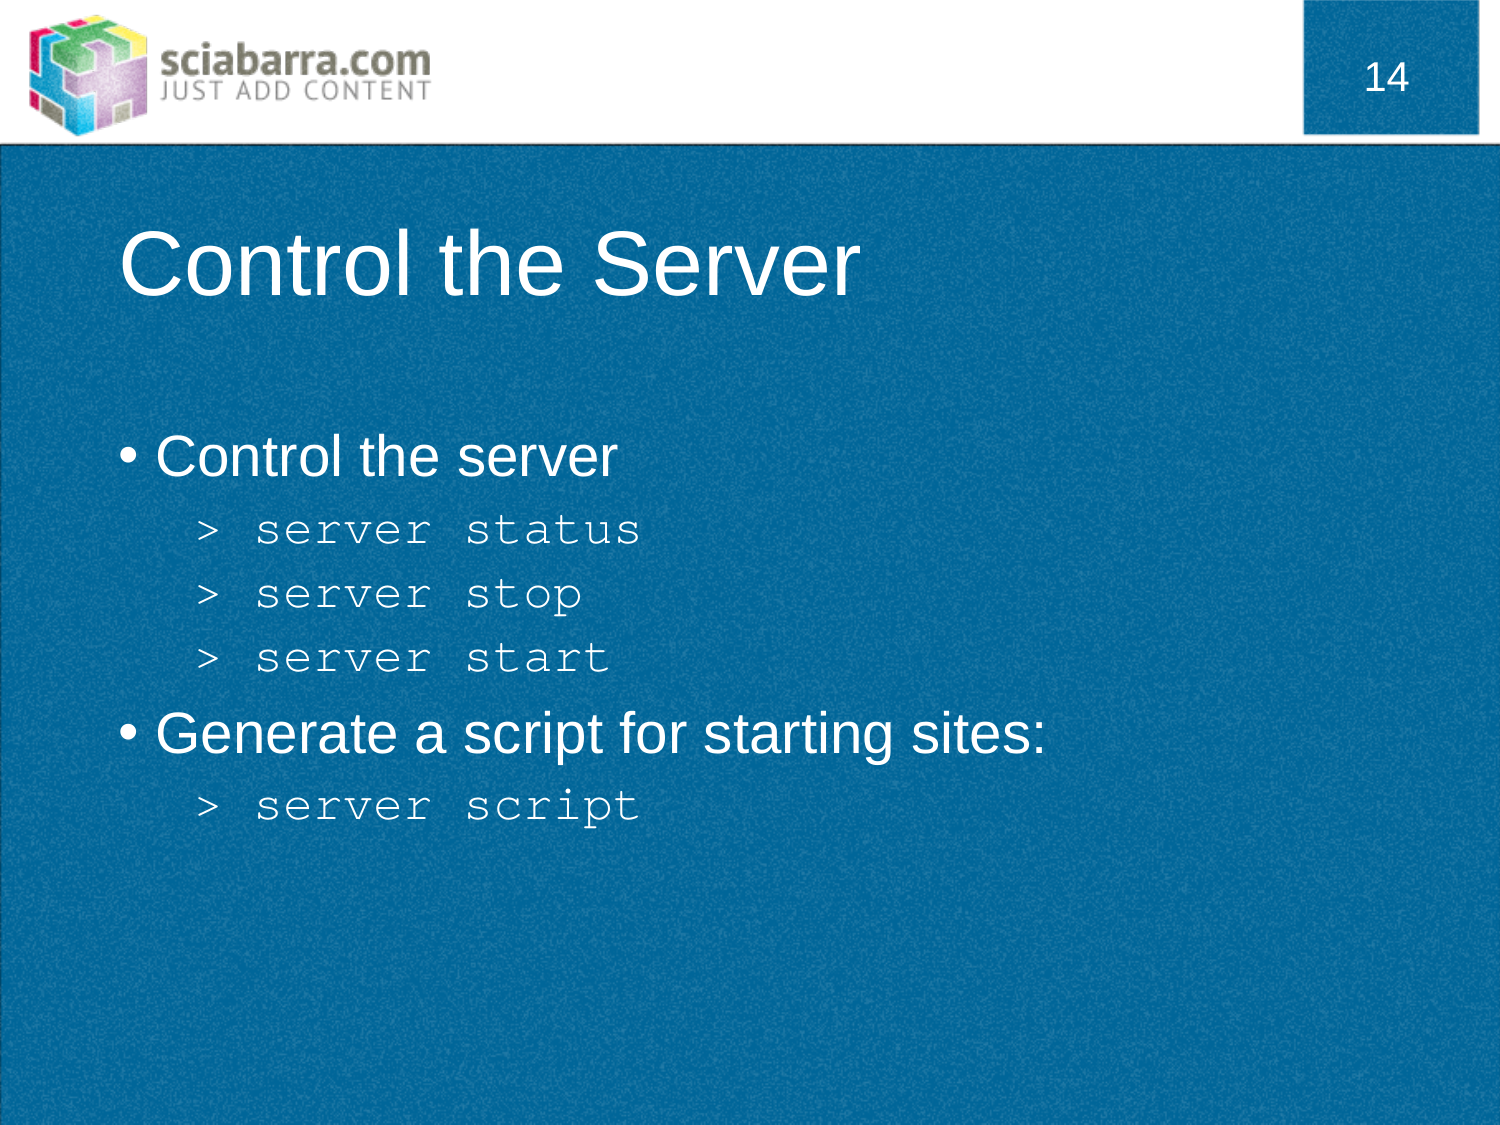

14
# Control the Server
Control the server
> server status
> server stop
> server start
Generate a script for starting sites:
> server script